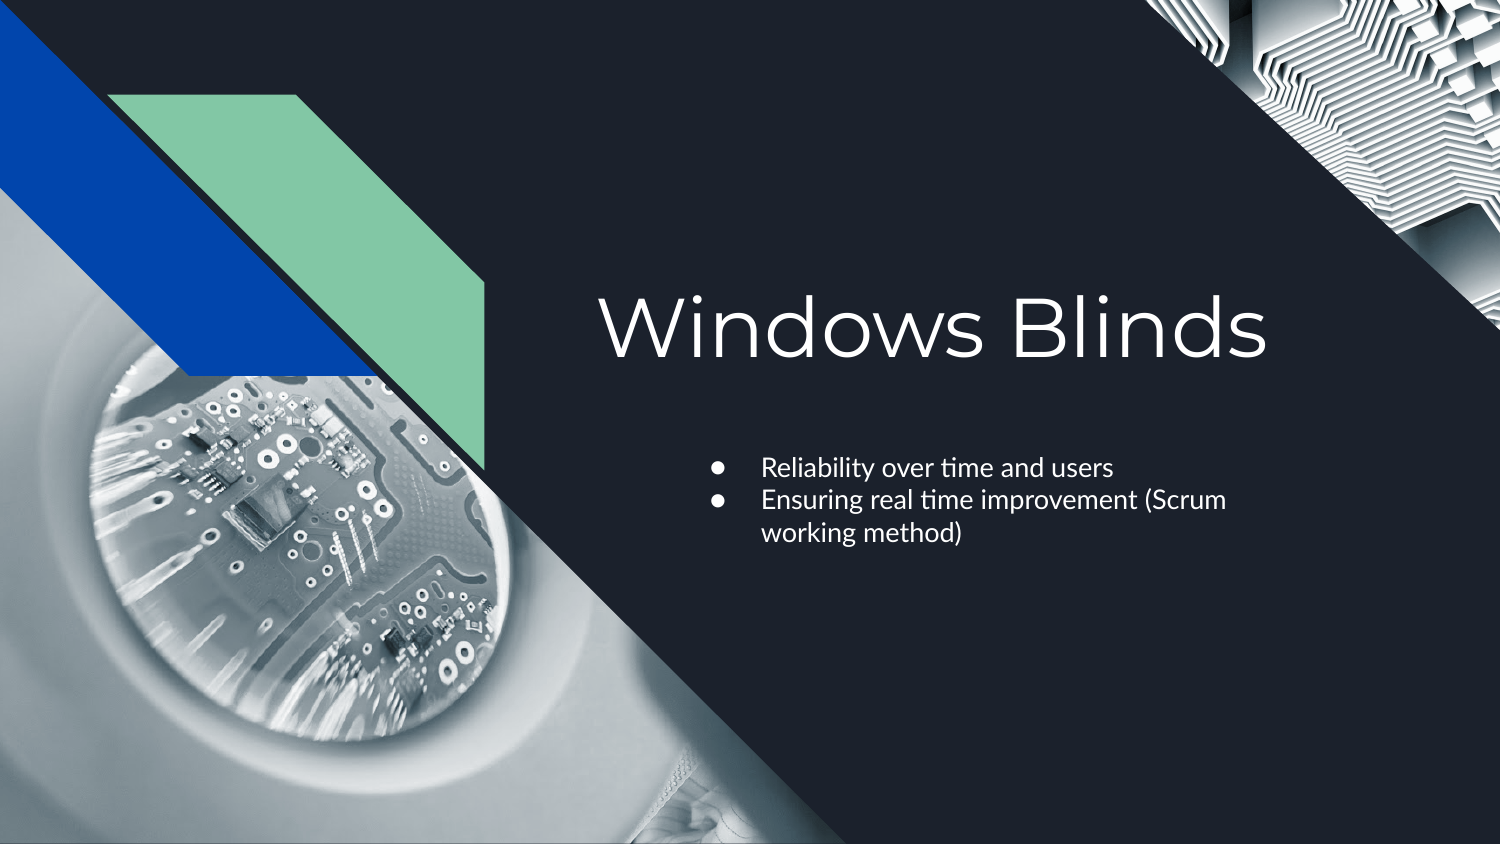

# Windows Blinds
Reliability over time and users
Ensuring real time improvement (Scrum working method)